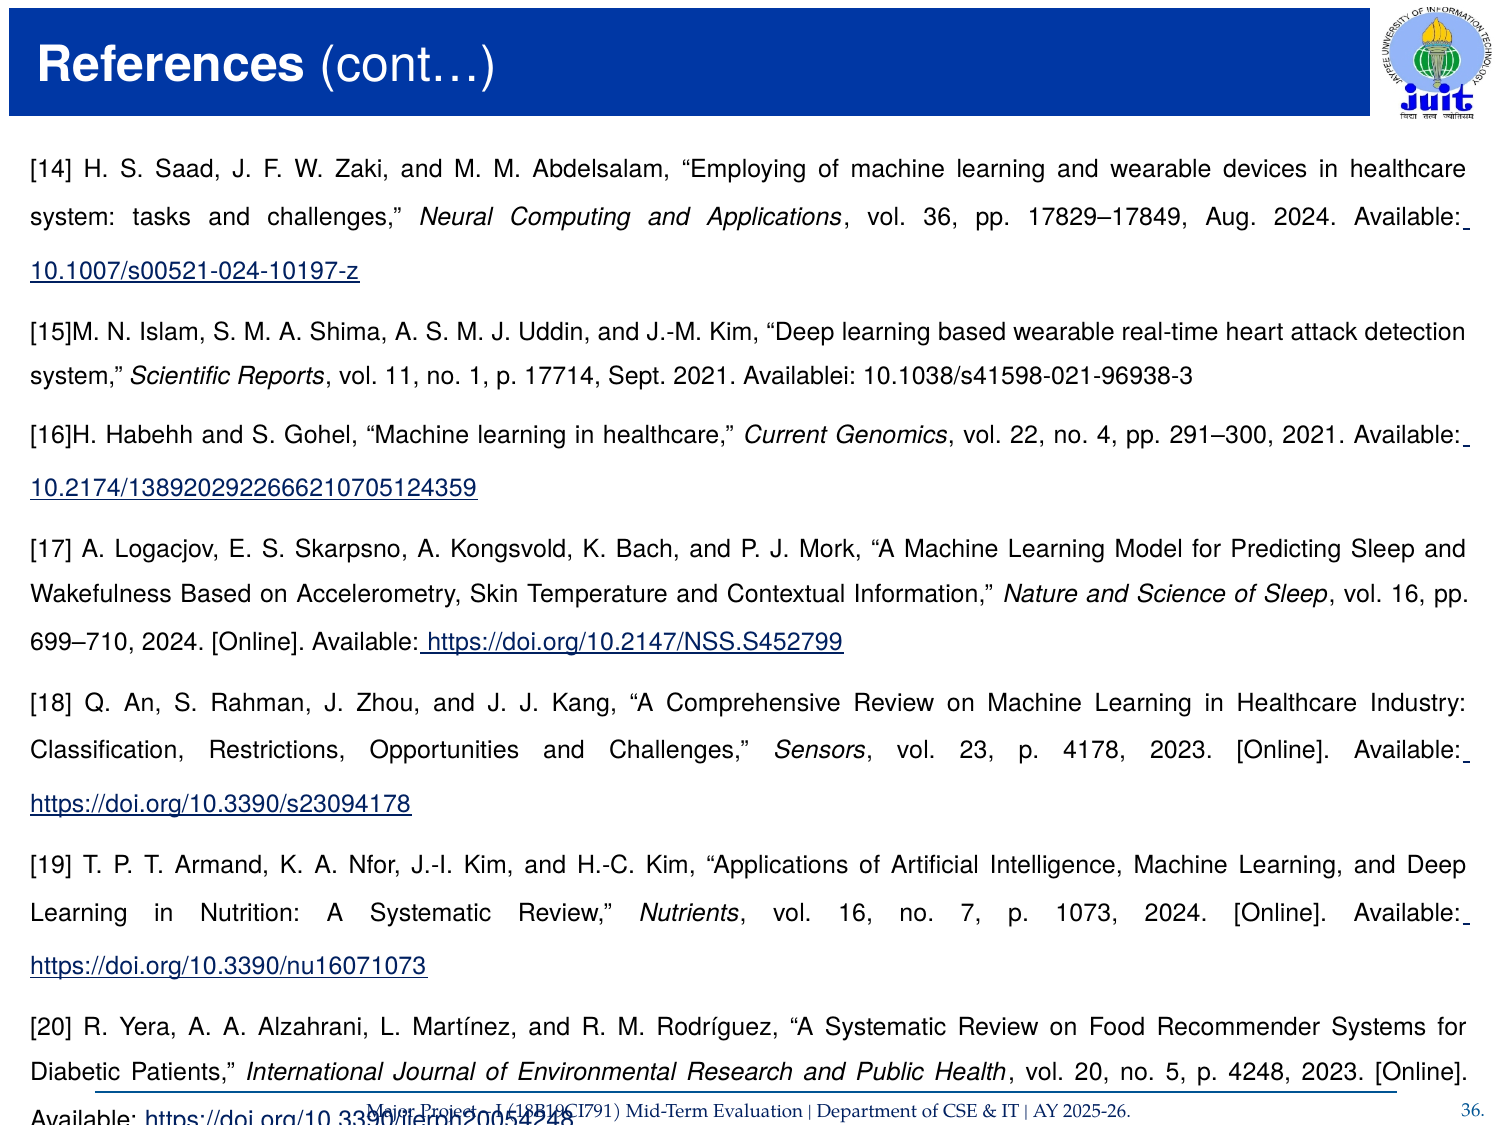

# References (cont…)
[14] H. S. Saad, J. F. W. Zaki, and M. M. Abdelsalam, “Employing of machine learning and wearable devices in healthcare system: tasks and challenges,” Neural Computing and Applications, vol. 36, pp. 17829–17849, Aug. 2024. Available: 10.1007/s00521-024-10197-z
[15]M. N. Islam, S. M. A. Shima, A. S. M. J. Uddin, and J.-M. Kim, “Deep learning based wearable real-time heart attack detection system,” Scientific Reports, vol. 11, no. 1, p. 17714, Sept. 2021. Availablei: 10.1038/s41598-021-96938-3
[16]H. Habehh and S. Gohel, “Machine learning in healthcare,” Current Genomics, vol. 22, no. 4, pp. 291–300, 2021. Available: 10.2174/1389202922666210705124359
[17] A. Logacjov, E. S. Skarpsno, A. Kongsvold, K. Bach, and P. J. Mork, “A Machine Learning Model for Predicting Sleep and Wakefulness Based on Accelerometry, Skin Temperature and Contextual Information,” Nature and Science of Sleep, vol. 16, pp. 699–710, 2024. [Online]. Available: https://doi.org/10.2147/NSS.S452799
[18] Q. An, S. Rahman, J. Zhou, and J. J. Kang, “A Comprehensive Review on Machine Learning in Healthcare Industry: Classification, Restrictions, Opportunities and Challenges,” Sensors, vol. 23, p. 4178, 2023. [Online]. Available: https://doi.org/10.3390/s23094178
[19] T. P. T. Armand, K. A. Nfor, J.-I. Kim, and H.-C. Kim, “Applications of Artificial Intelligence, Machine Learning, and Deep Learning in Nutrition: A Systematic Review,” Nutrients, vol. 16, no. 7, p. 1073, 2024. [Online]. Available: https://doi.org/10.3390/nu16071073
[20] R. Yera, A. A. Alzahrani, L. Martínez, and R. M. Rodríguez, “A Systematic Review on Food Recommender Systems for Diabetic Patients,” International Journal of Environmental Research and Public Health, vol. 20, no. 5, p. 4248, 2023. [Online]. Available: https://doi.org/10.3390/ijerph20054248